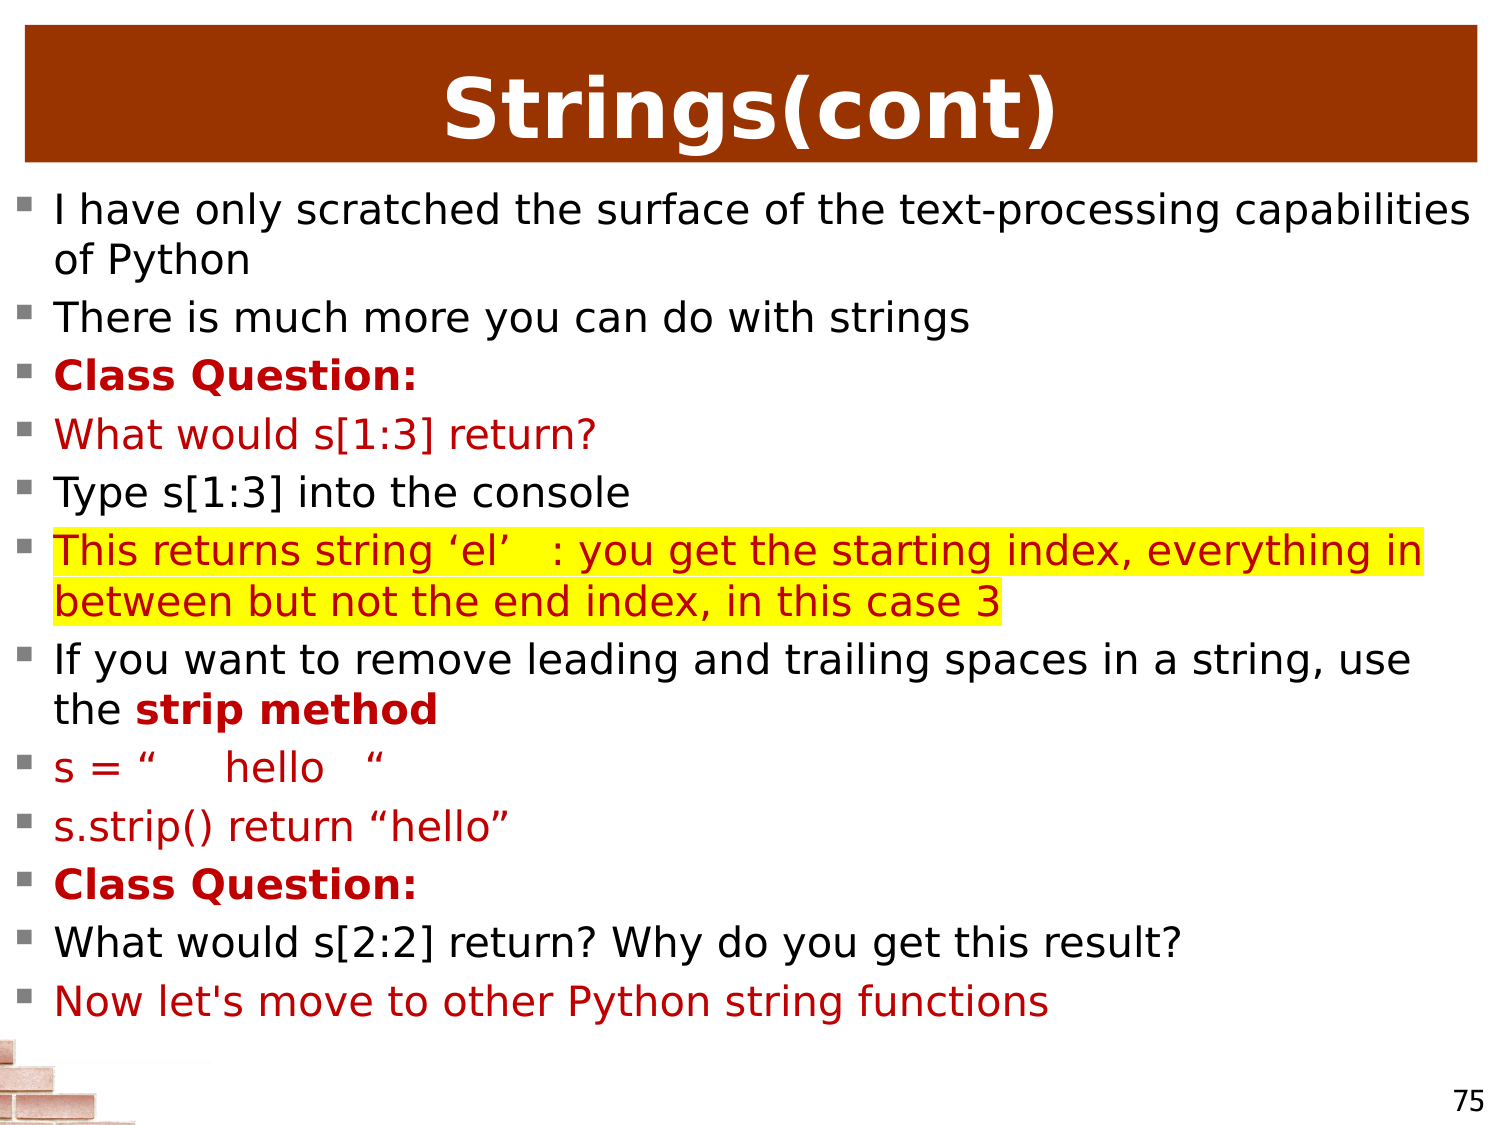

# Strings(cont)
I have only scratched the surface of the text-processing capabilities of Python
There is much more you can do with strings
Class Question:
What would s[1:3] return?
Type s[1:3] into the console
This returns string ‘el’   : you get the starting index, everything in between but not the end index, in this case 3
If you want to remove leading and trailing spaces in a string, use the strip method
s = “     hello   “
s.strip() return “hello”
Class Question:
What would s[2:2] return? Why do you get this result?
Now let's move to other Python string functions

75